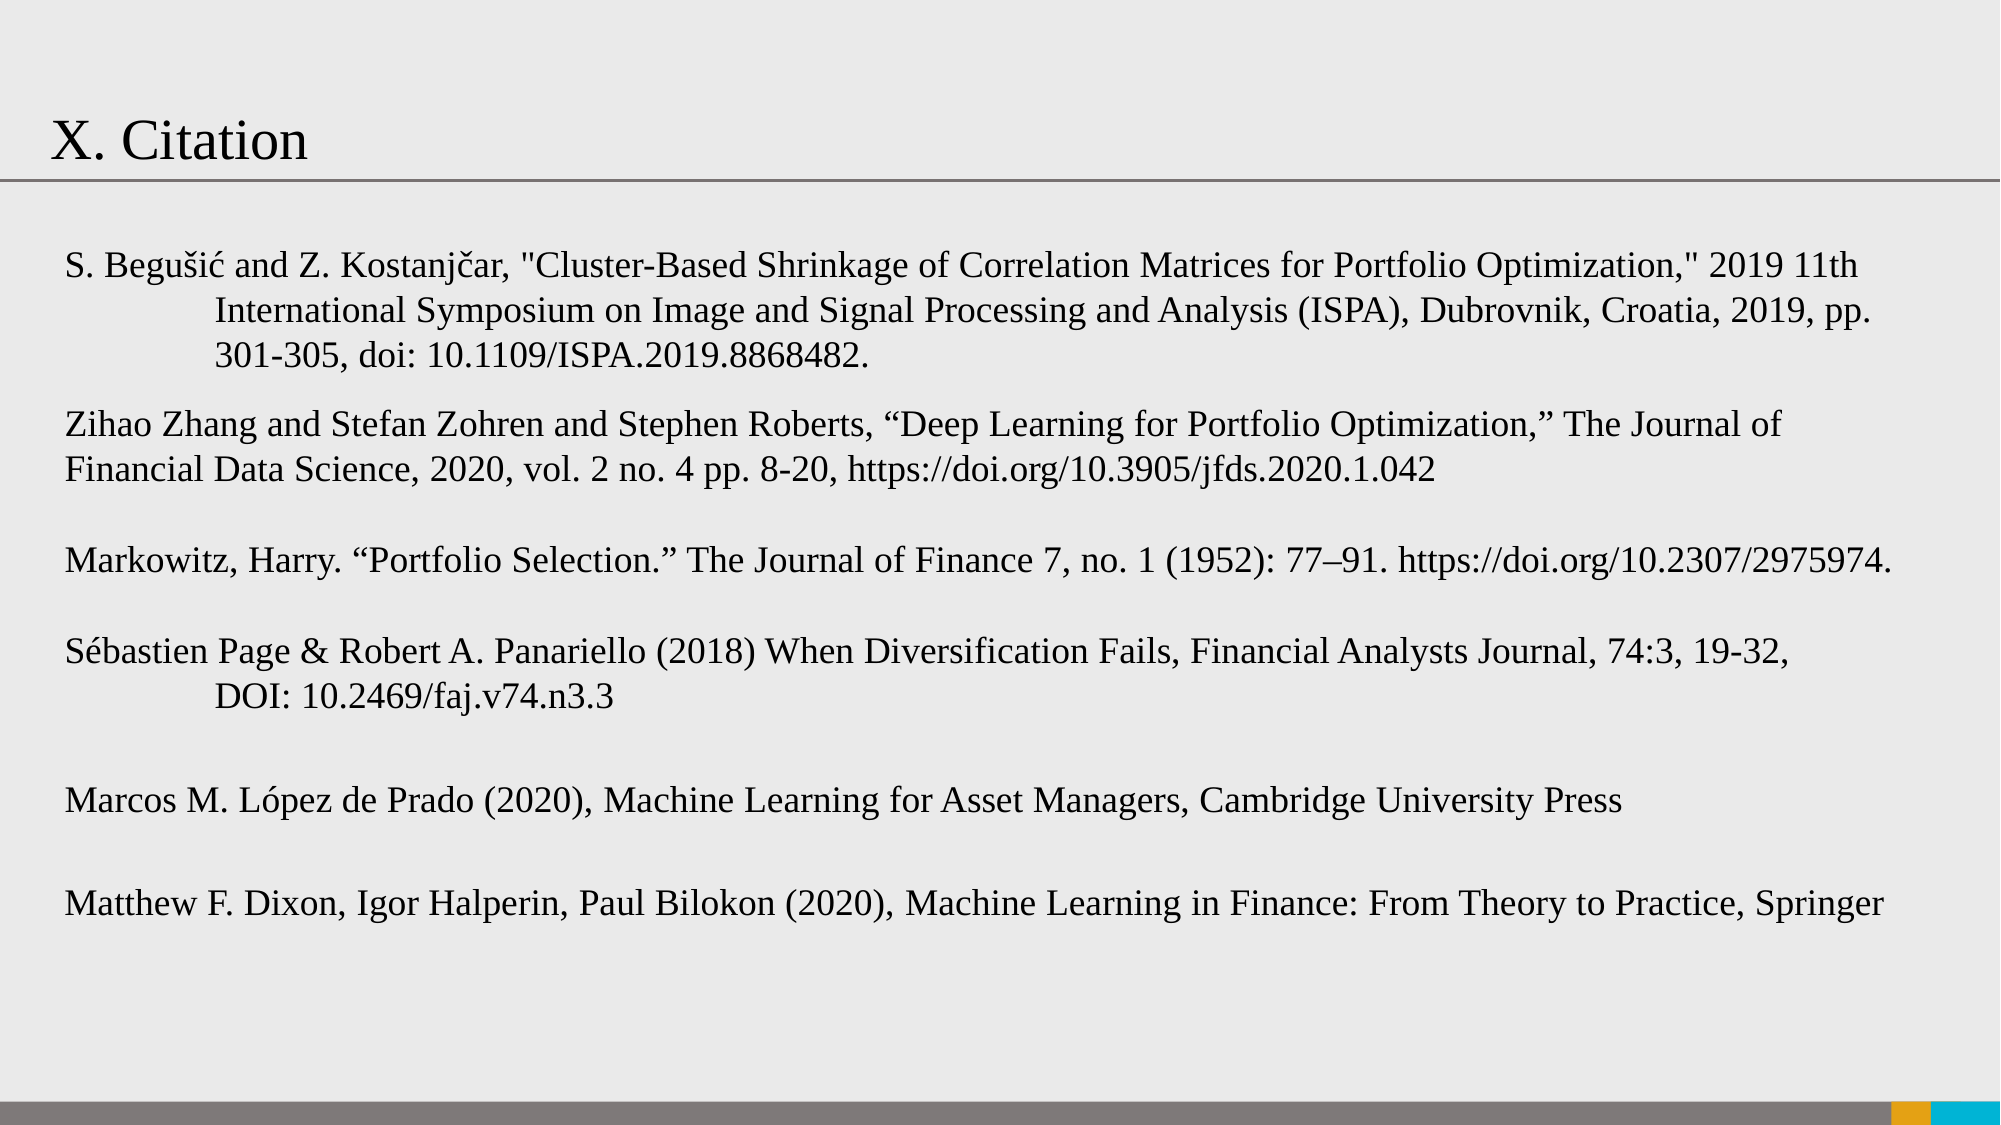

X. Citation
S. Begušić and Z. Kostanjčar, "Cluster-Based Shrinkage of Correlation Matrices for Portfolio Optimization," 2019 11th 	International Symposium on Image and Signal Processing and Analysis (ISPA), Dubrovnik, Croatia, 2019, pp. 	301-305, doi: 10.1109/ISPA.2019.8868482.

Zihao Zhang and Stefan Zohren and Stephen Roberts, “Deep Learning for Portfolio Optimization,” The Journal of 	Financial Data Science, 2020, vol. 2 no. 4 pp. 8-20, https://doi.org/10.3905/jfds.2020.1.042
Markowitz, Harry. “Portfolio Selection.” The Journal of Finance 7, no. 1 (1952): 77–91. https://doi.org/10.2307/2975974.
Sébastien Page & Robert A. Panariello (2018) When Diversification Fails, Financial Analysts Journal, 74:3, 19-32,
	DOI: 10.2469/faj.v74.n3.3
Marcos M. López de Prado (2020), Machine Learning for Asset Managers, Cambridge University Press
 Matthew F. Dixon, Igor Halperin, Paul Bilokon (2020), Machine Learning in Finance: From Theory to Practice, Springer